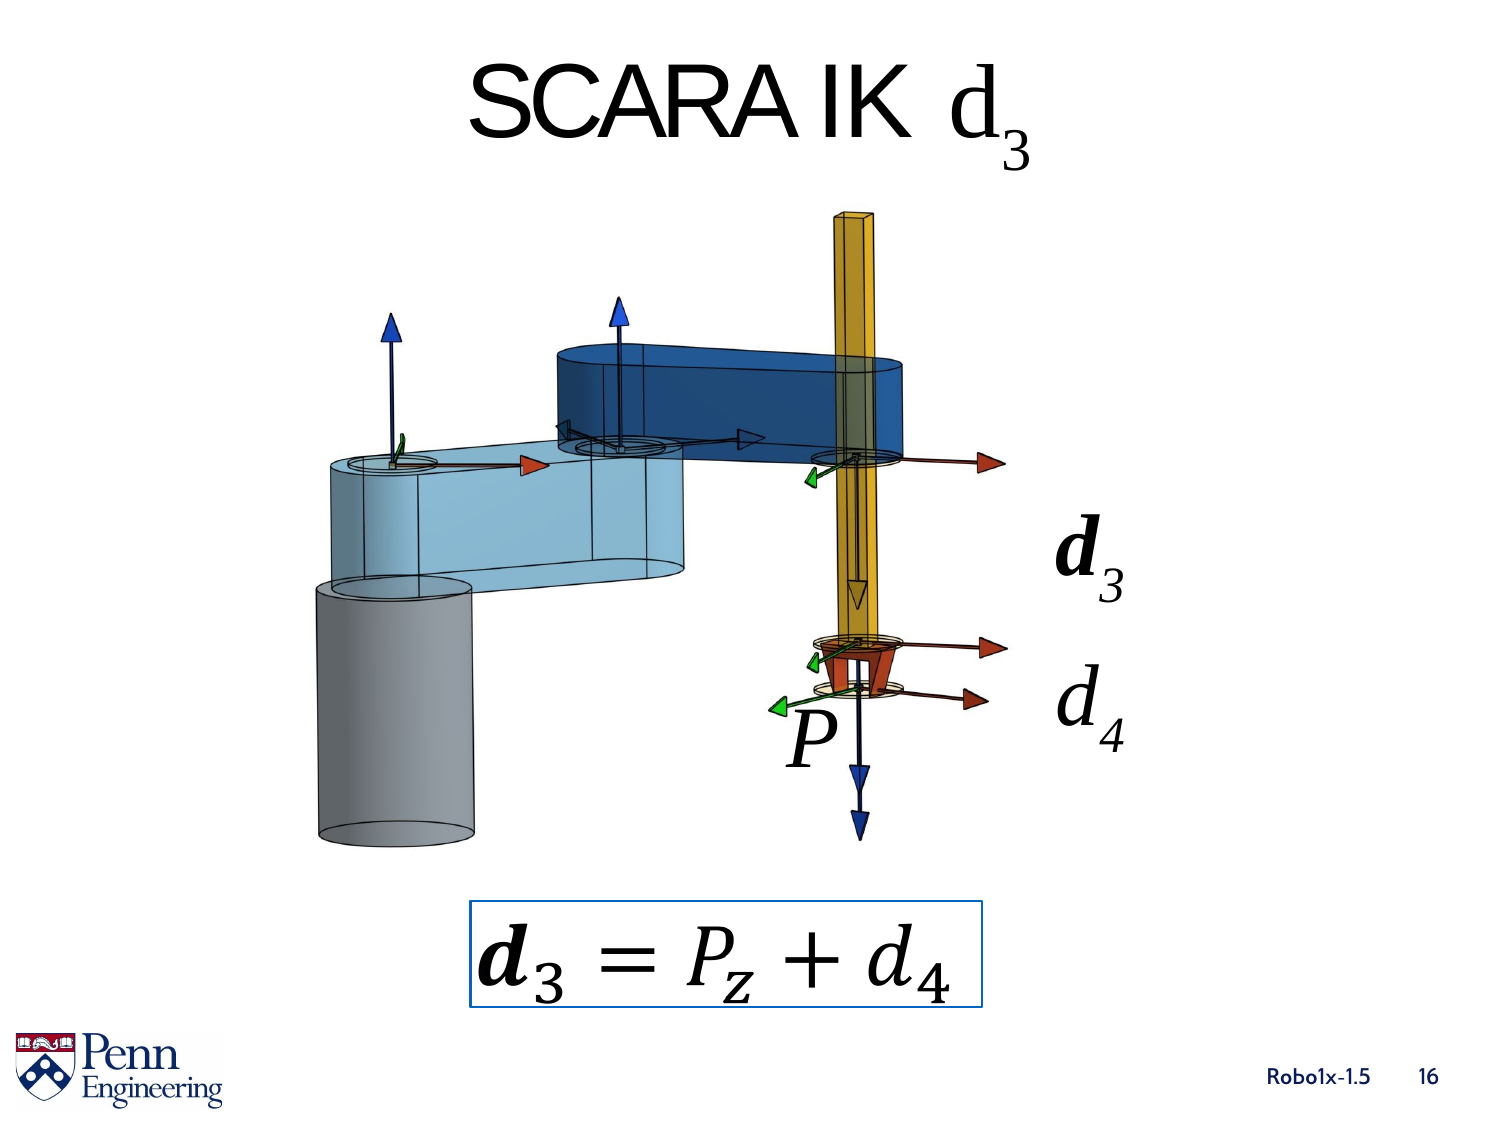

# SCARA IK d3

d3
d4
P

Robo1x-1.5
16